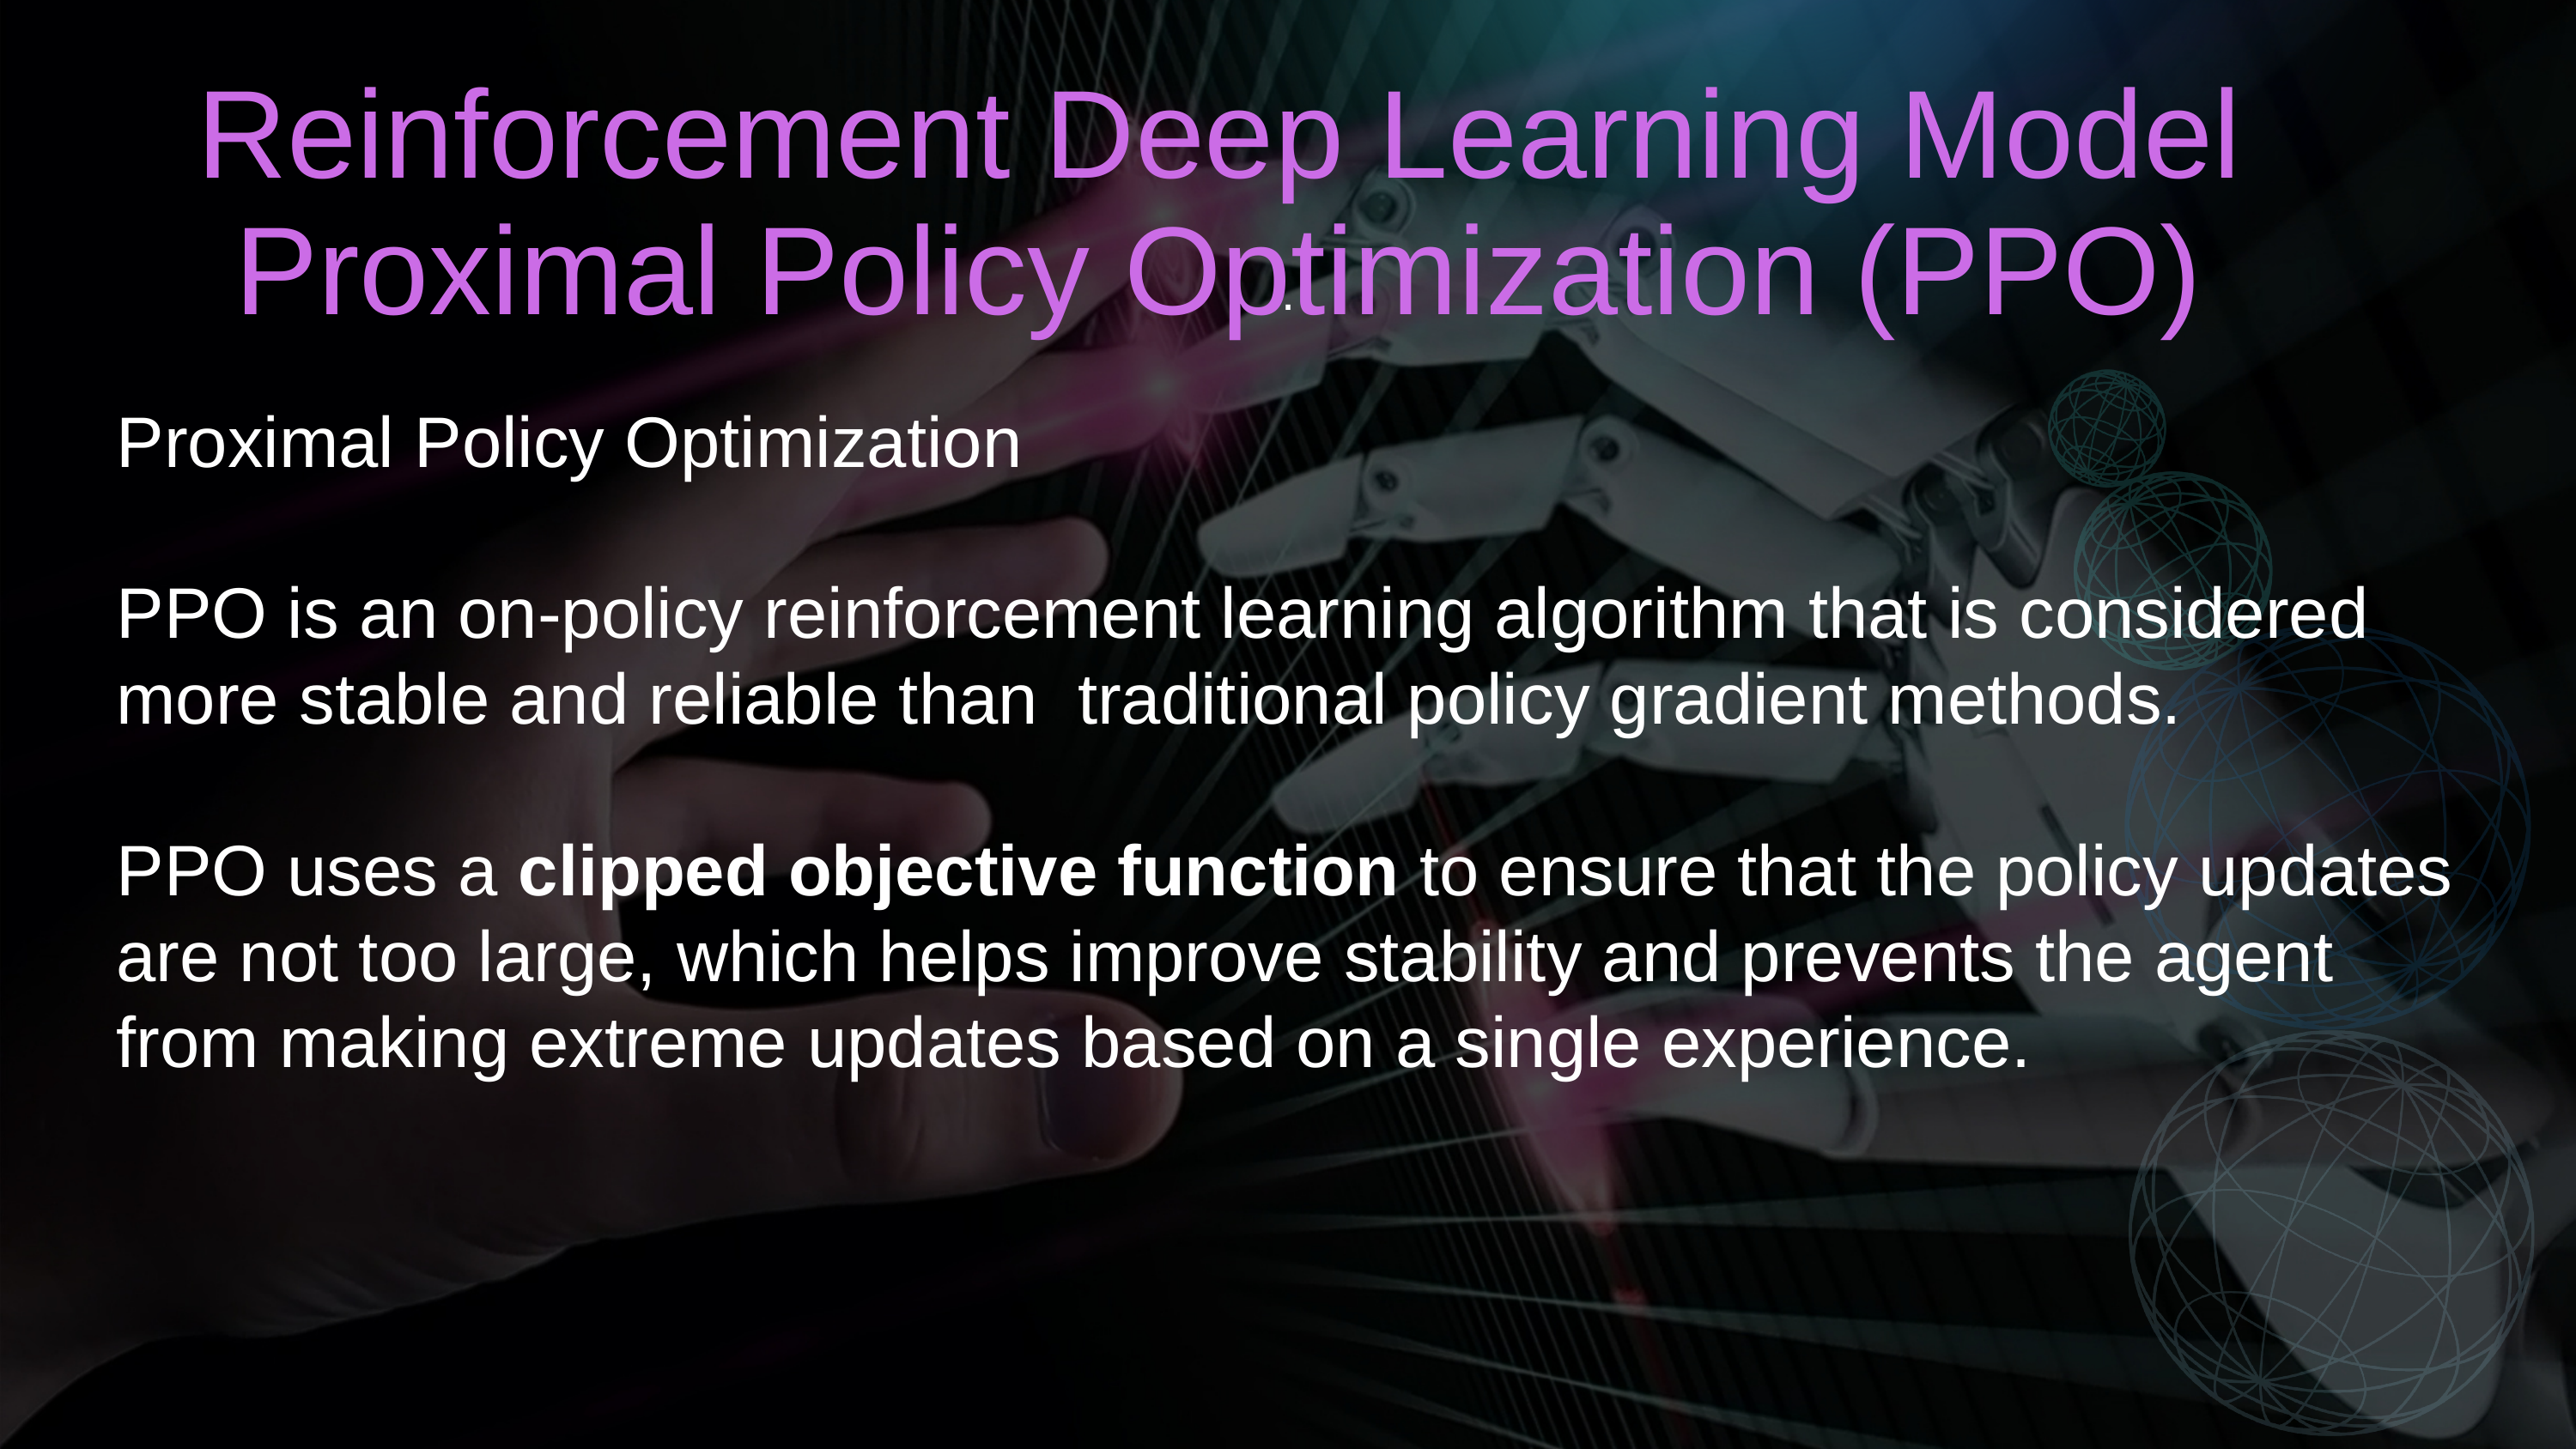

Reinforcement Deep Learning Model
Proximal Policy Optimization (PPO)
.

Proximal Policy Optimization

PPO is an on-policy reinforcement learning algorithm that is considered
more stable and reliable than  traditional policy gradient methods.

PPO uses a clipped objective function to ensure that the policy updates
are not too large, which helps improve stability and prevents the agent
from making extreme updates based on a single experience.